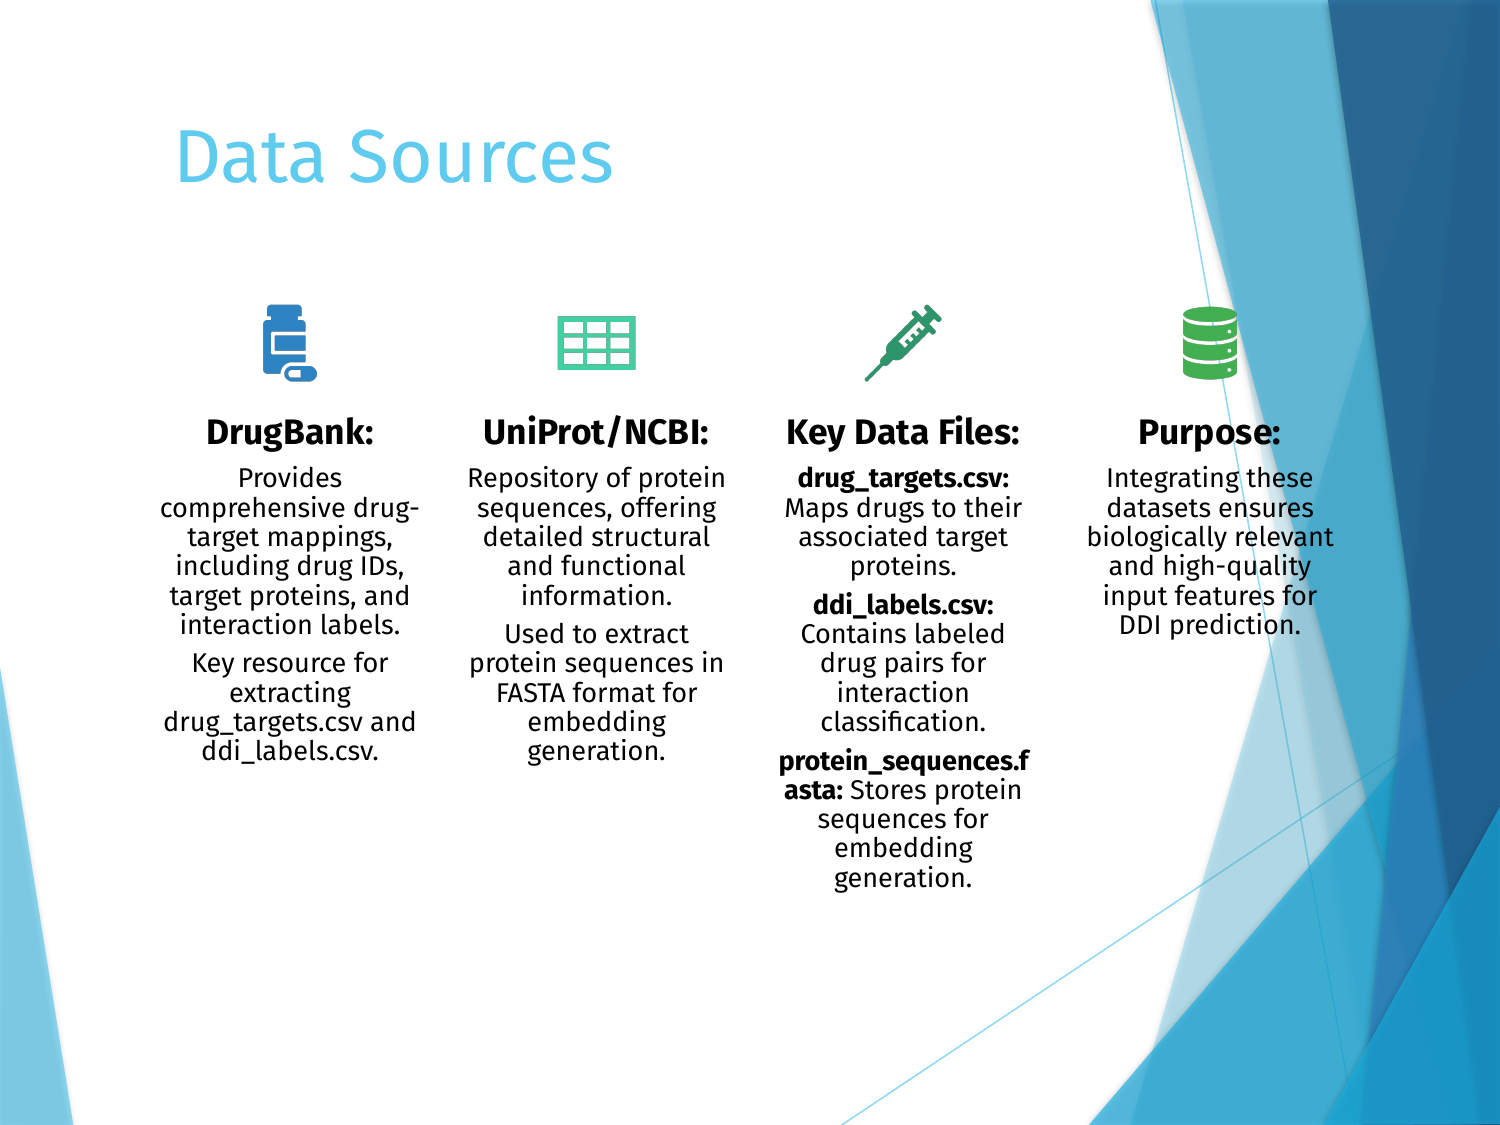

# Data Sources
DrugBank:
Provides comprehensive drug-target mappings, including drug IDs, target proteins, and interaction labels.
Key resource for extracting drug_targets.csv and ddi_labels.csv.
UniProt/NCBI:
Repository of protein sequences, offering detailed structural and functional information.
Used to extract protein sequences in FASTA format for embedding generation.
Key Data Files:
drug_targets.csv: Maps drugs to their associated target proteins.
ddi_labels.csv: Contains labeled drug pairs for interaction classification.
protein_sequences.fasta: Stores protein sequences for embedding generation.
Purpose:
Integrating these datasets ensures biologically relevant and high-quality input features for DDI prediction.